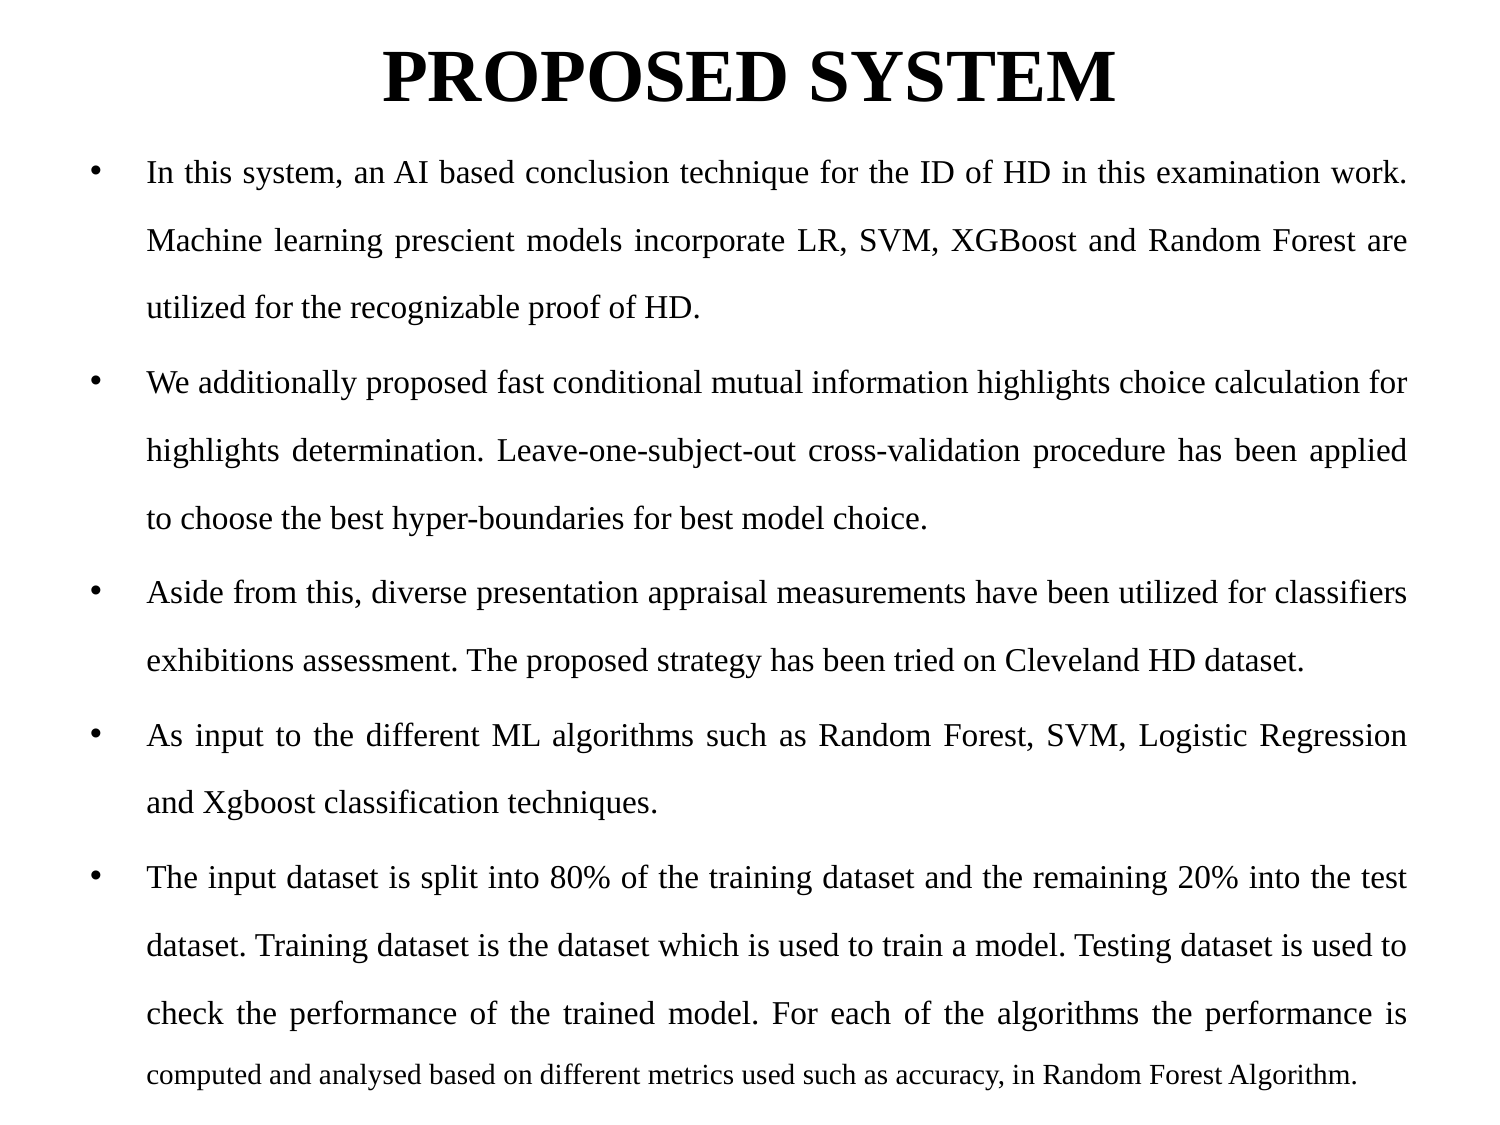

# PROPOSED SYSTEM
In this system, an AI based conclusion technique for the ID of HD in this examination work. Machine learning prescient models incorporate LR, SVM, XGBoost and Random Forest are utilized for the recognizable proof of HD.
We additionally proposed fast conditional mutual information highlights choice calculation for highlights determination. Leave-one-subject-out cross-validation procedure has been applied to choose the best hyper-boundaries for best model choice.
Aside from this, diverse presentation appraisal measurements have been utilized for classifiers exhibitions assessment. The proposed strategy has been tried on Cleveland HD dataset.
As input to the different ML algorithms such as Random Forest, SVM, Logistic Regression and Xgboost classification techniques.
The input dataset is split into 80% of the training dataset and the remaining 20% into the test dataset. Training dataset is the dataset which is used to train a model. Testing dataset is used to check the performance of the trained model. For each of the algorithms the performance is computed and analysed based on different metrics used such as accuracy, in Random Forest Algorithm.